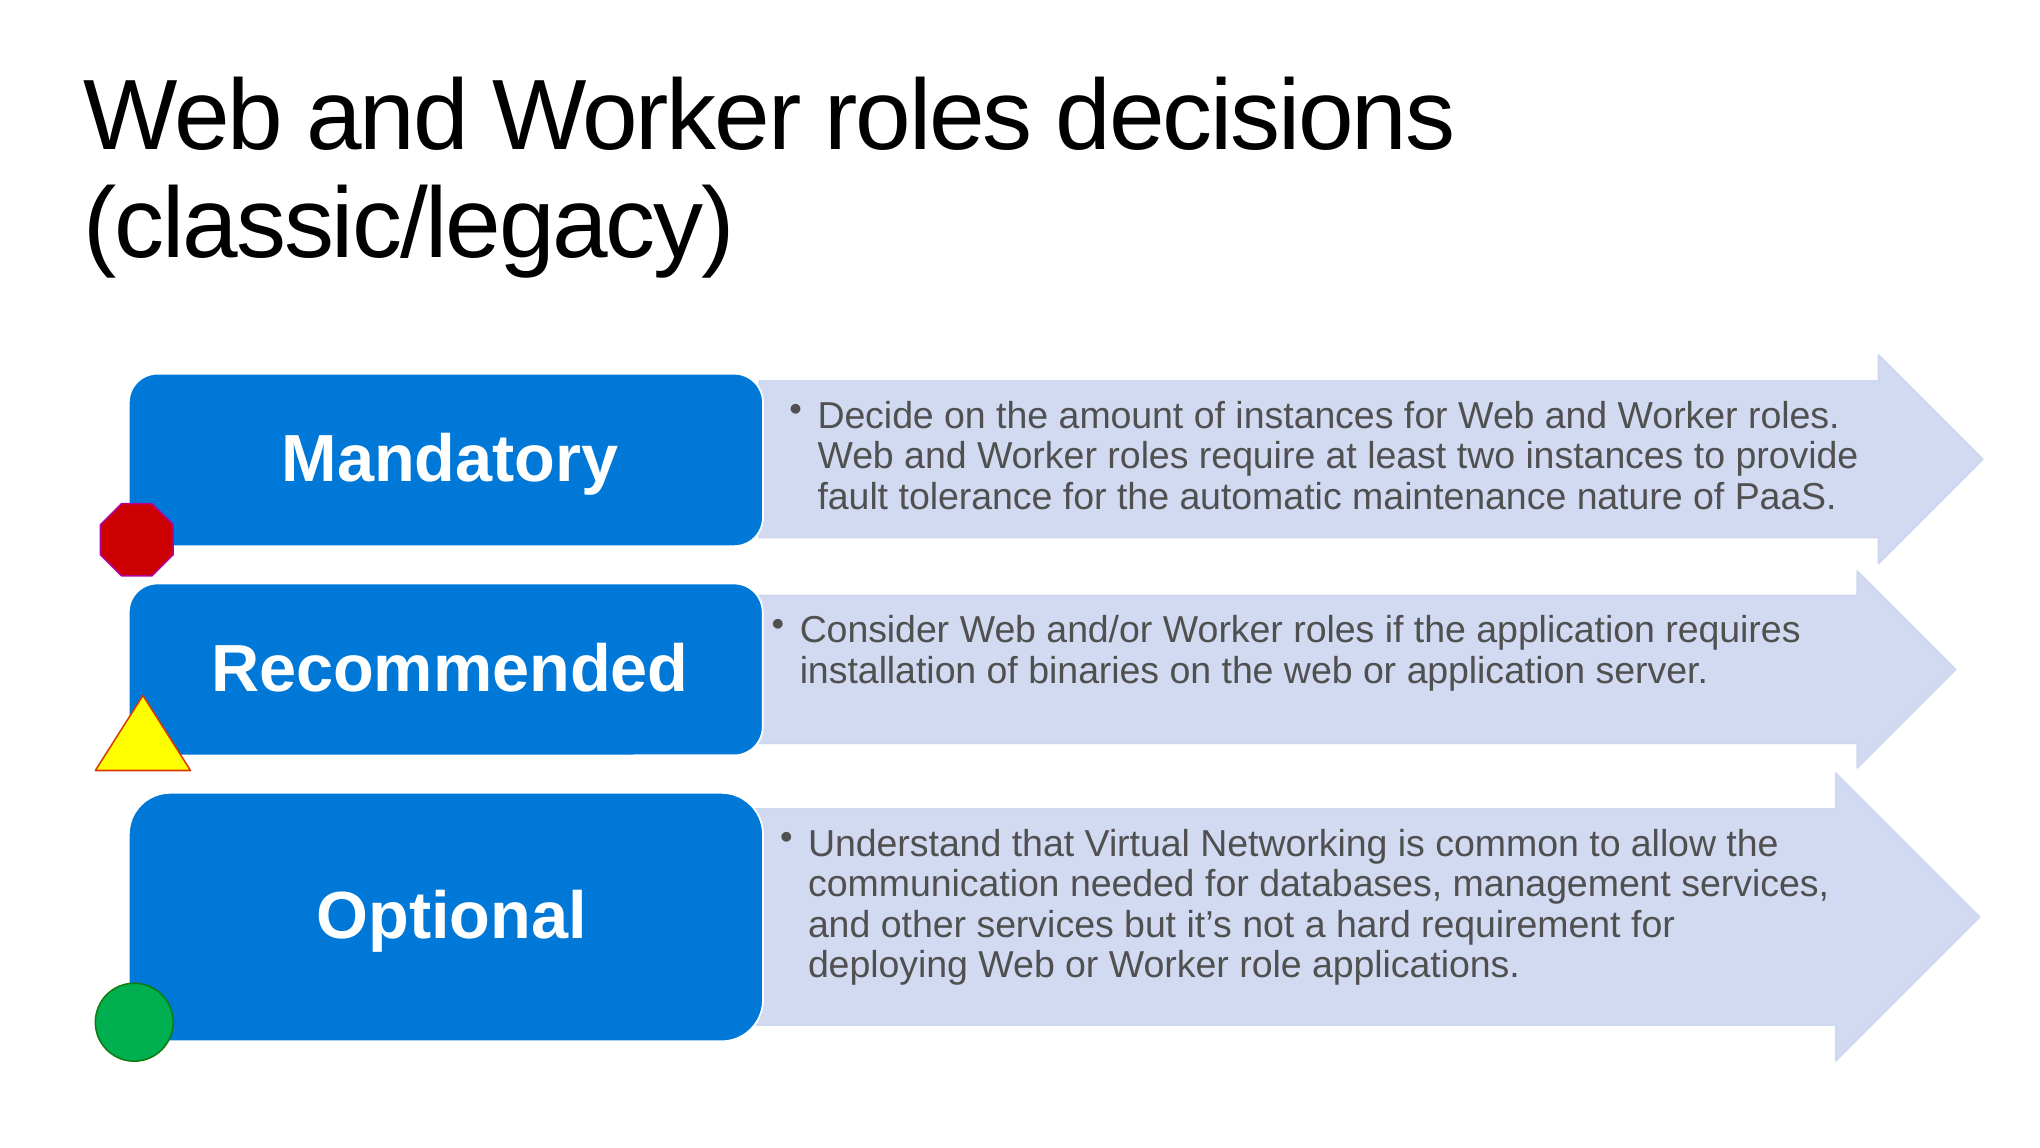

# Web and Worker roles decisions (classic/legacy)
Decide on the amount of instances for Web and Worker roles. Web and Worker roles require at least two instances to provide fault tolerance for the automatic maintenance nature of PaaS.

Mandatory
Consider Web and/or Worker roles if the application requires installation of binaries on the web or application server.

Recommended
Understand that Virtual Networking is common to allow the communication needed for databases, management services, and other services but it’s not a hard requirement for deploying Web or Worker role applications.

Optional